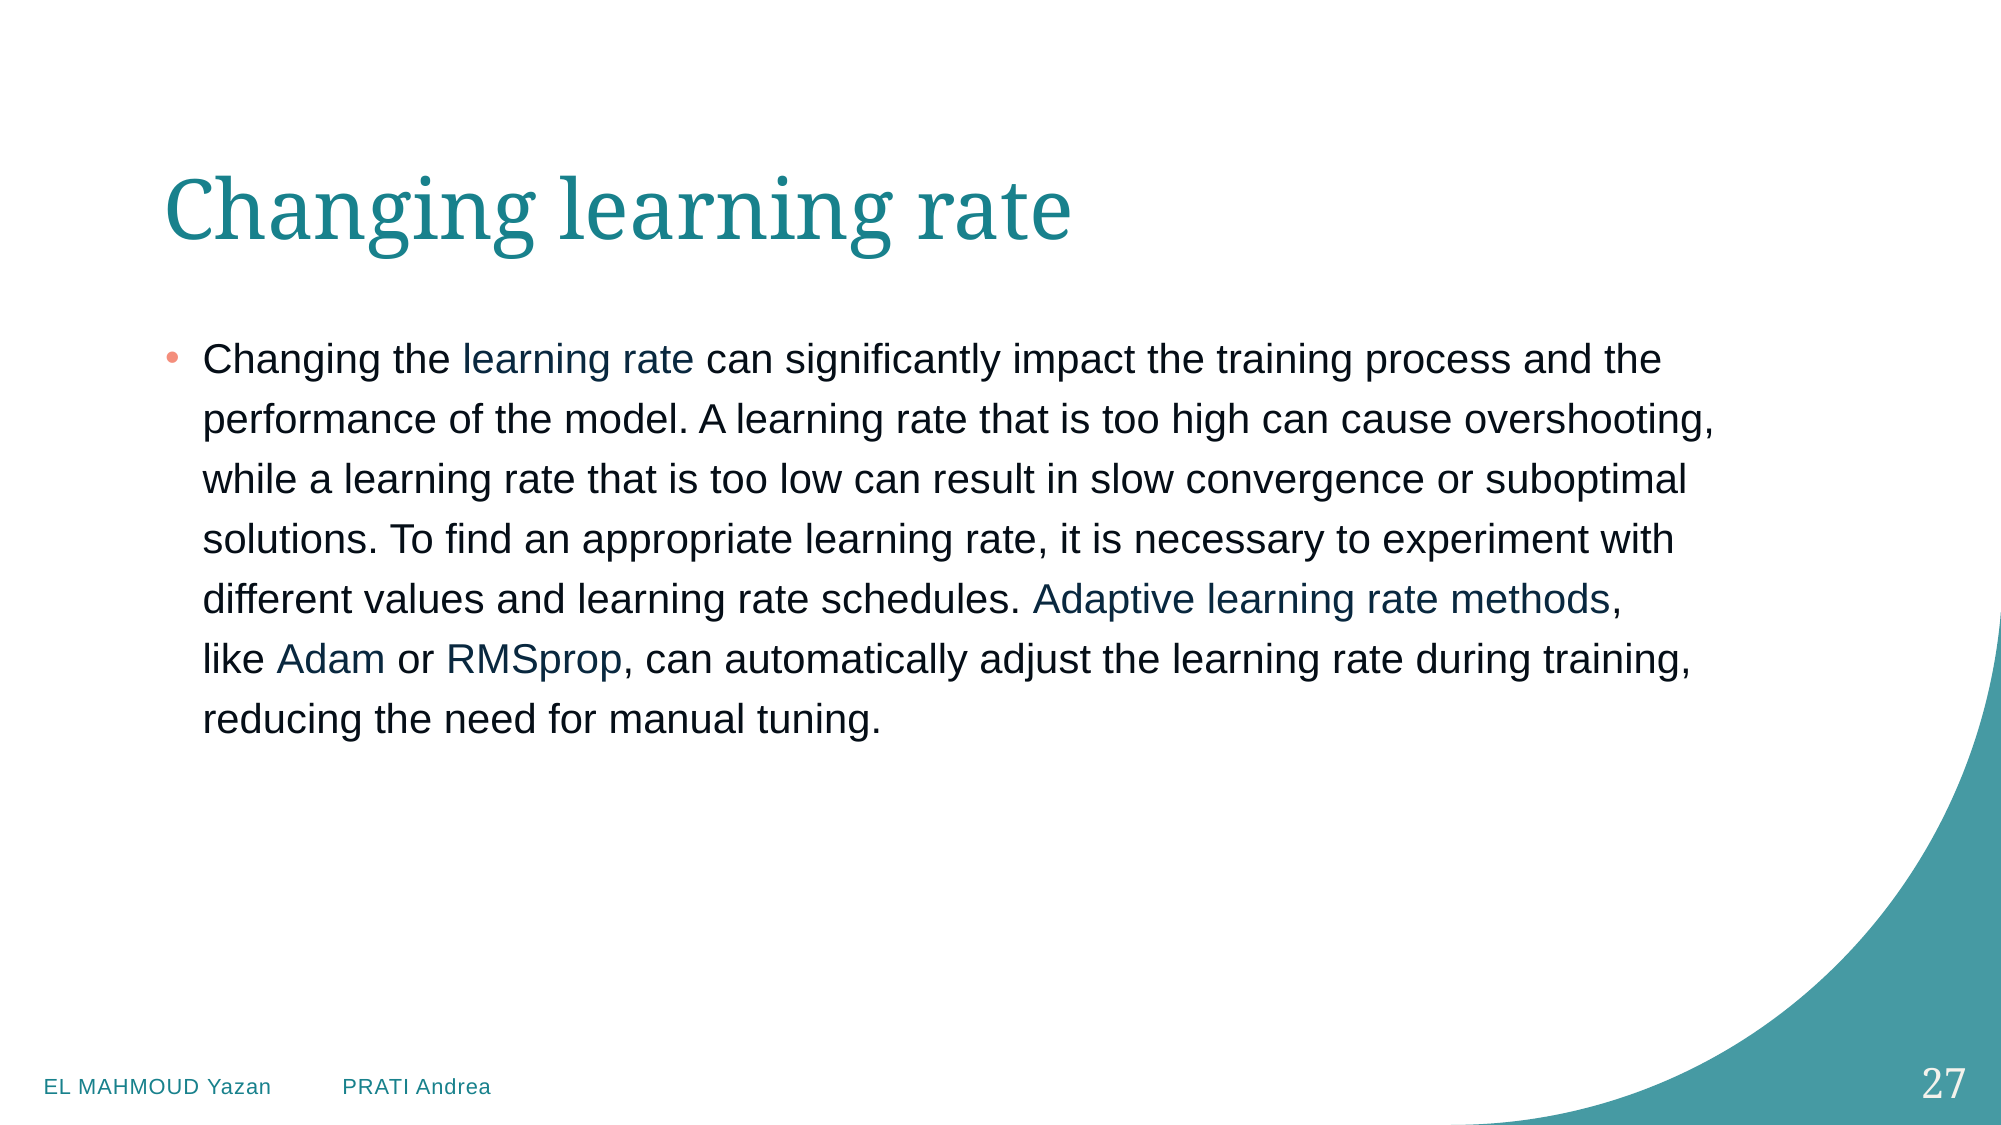

# Changing learning rate
Changing the learning rate can significantly impact the training process and the performance of the model. A learning rate that is too high can cause overshooting, while a learning rate that is too low can result in slow convergence or suboptimal solutions. To find an appropriate learning rate, it is necessary to experiment with different values and learning rate schedules. Adaptive learning rate methods, like Adam or RMSprop, can automatically adjust the learning rate during training, reducing the need for manual tuning.
27
EL MAHMOUD Yazan          PRATI Andrea